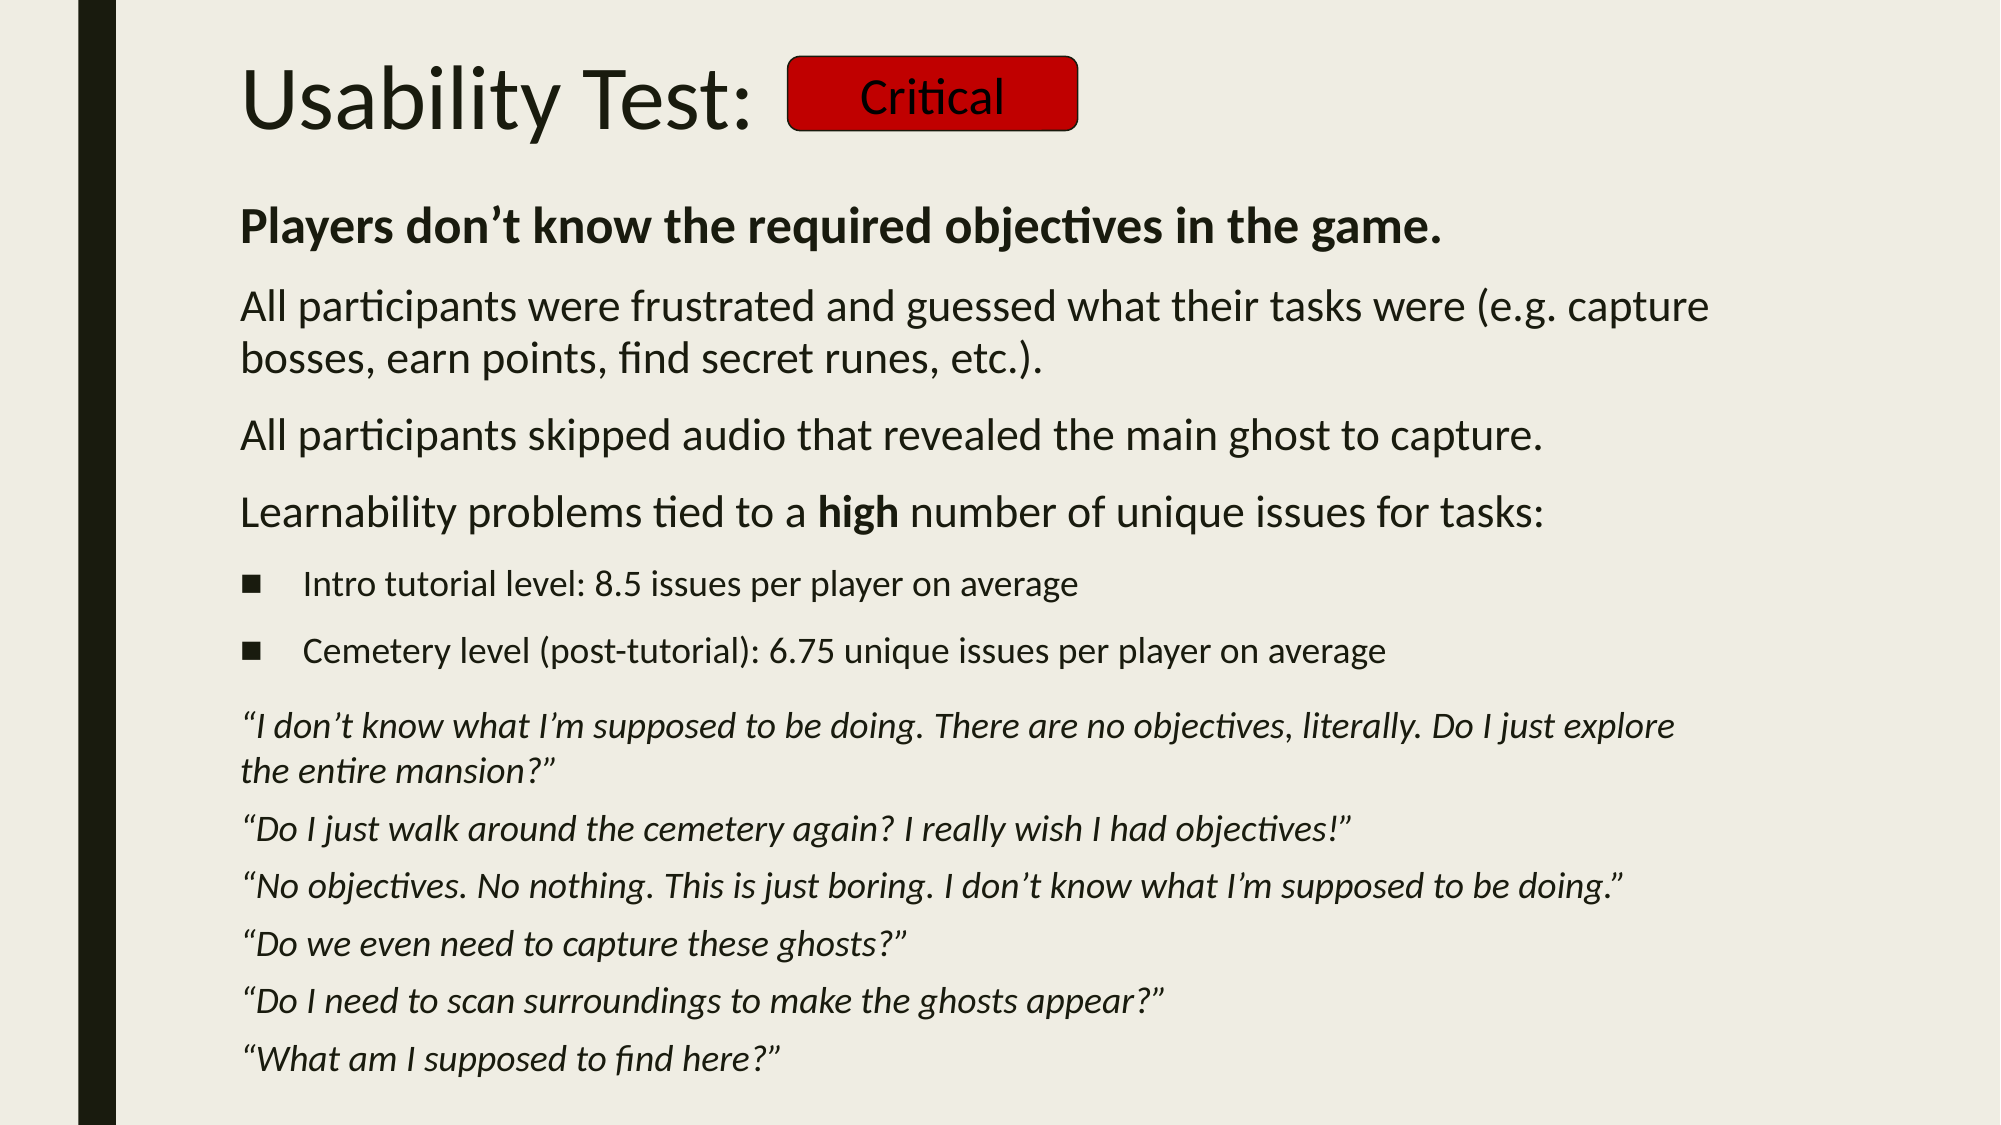

# Usability Test:
Critical
Players don’t know the required objectives in the game.
All participants were frustrated and guessed what their tasks were (e.g. capture bosses, earn points, find secret runes, etc.).
All participants skipped audio that revealed the main ghost to capture.
Learnability problems tied to a high number of unique issues for tasks:
Intro tutorial level: 8.5 issues per player on average
Cemetery level (post-tutorial): 6.75 unique issues per player on average
“I don’t know what I’m supposed to be doing. There are no objectives, literally. Do I just explore the entire mansion?”
“Do I just walk around the cemetery again? I really wish I had objectives!”
“No objectives. No nothing. This is just boring. I don’t know what I’m supposed to be doing.”
“Do we even need to capture these ghosts?”
“Do I need to scan surroundings to make the ghosts appear?”
“What am I supposed to find here?”